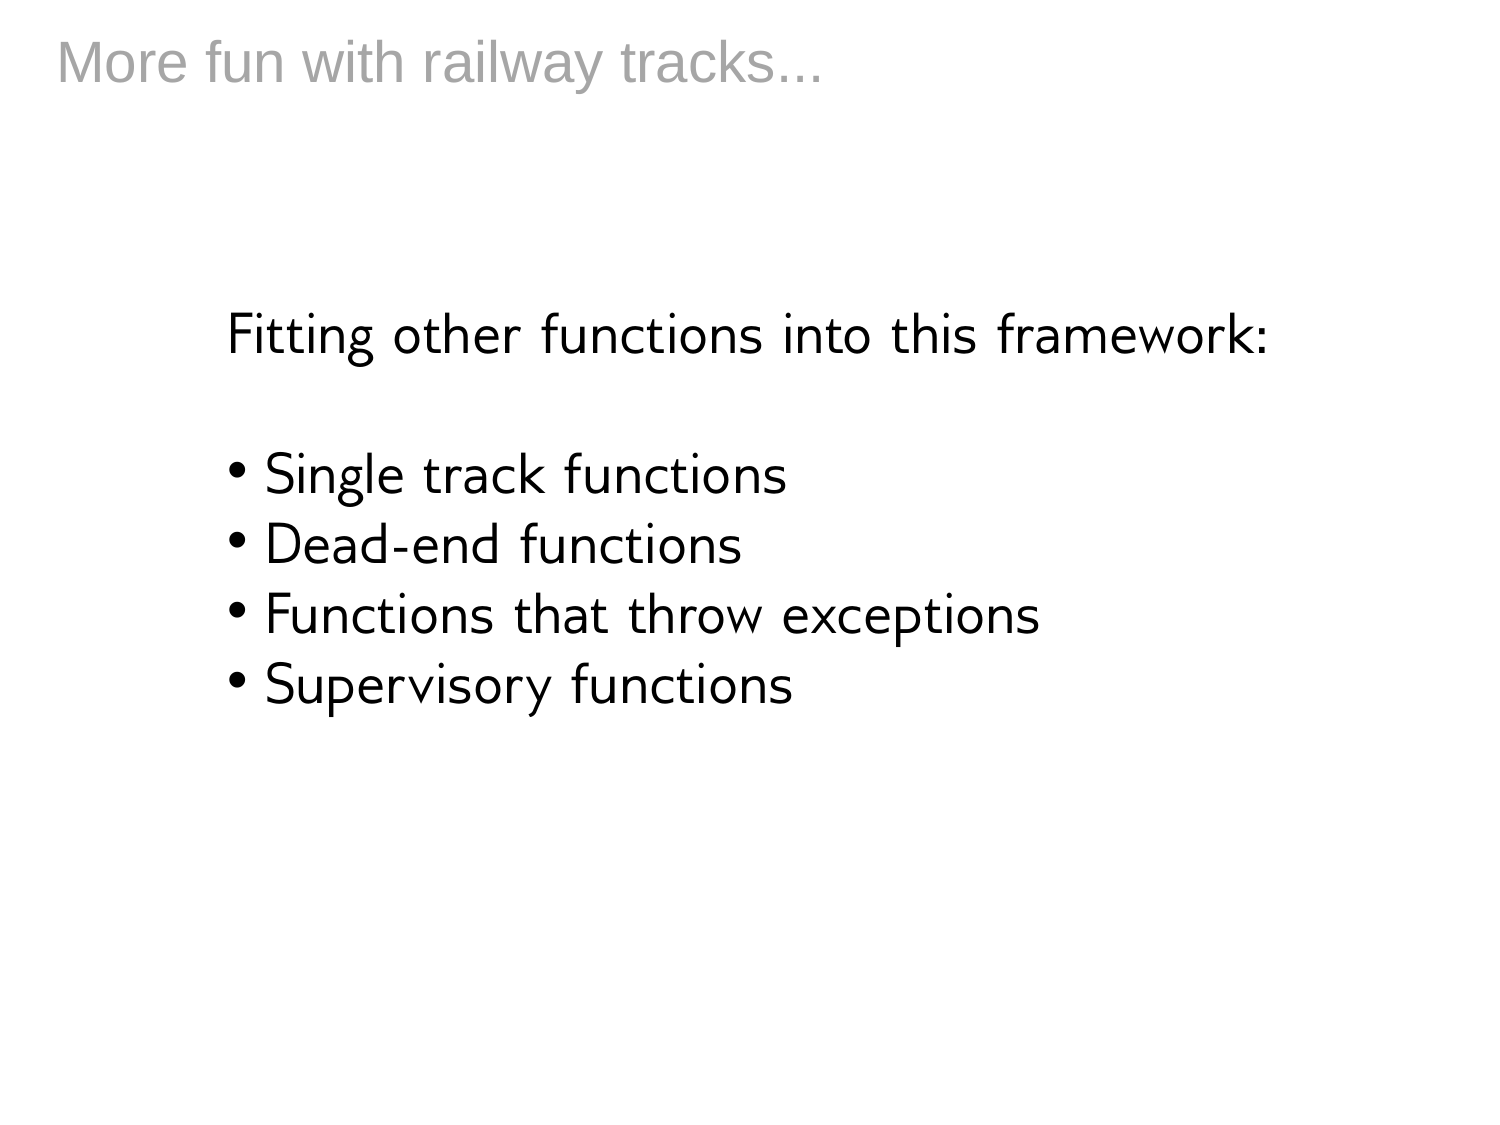

# More fun with railway tracks...
Fitting other functions into this framework:

 Single track functions
 Dead-end functions
 Functions that throw exceptions
 Supervisory functions